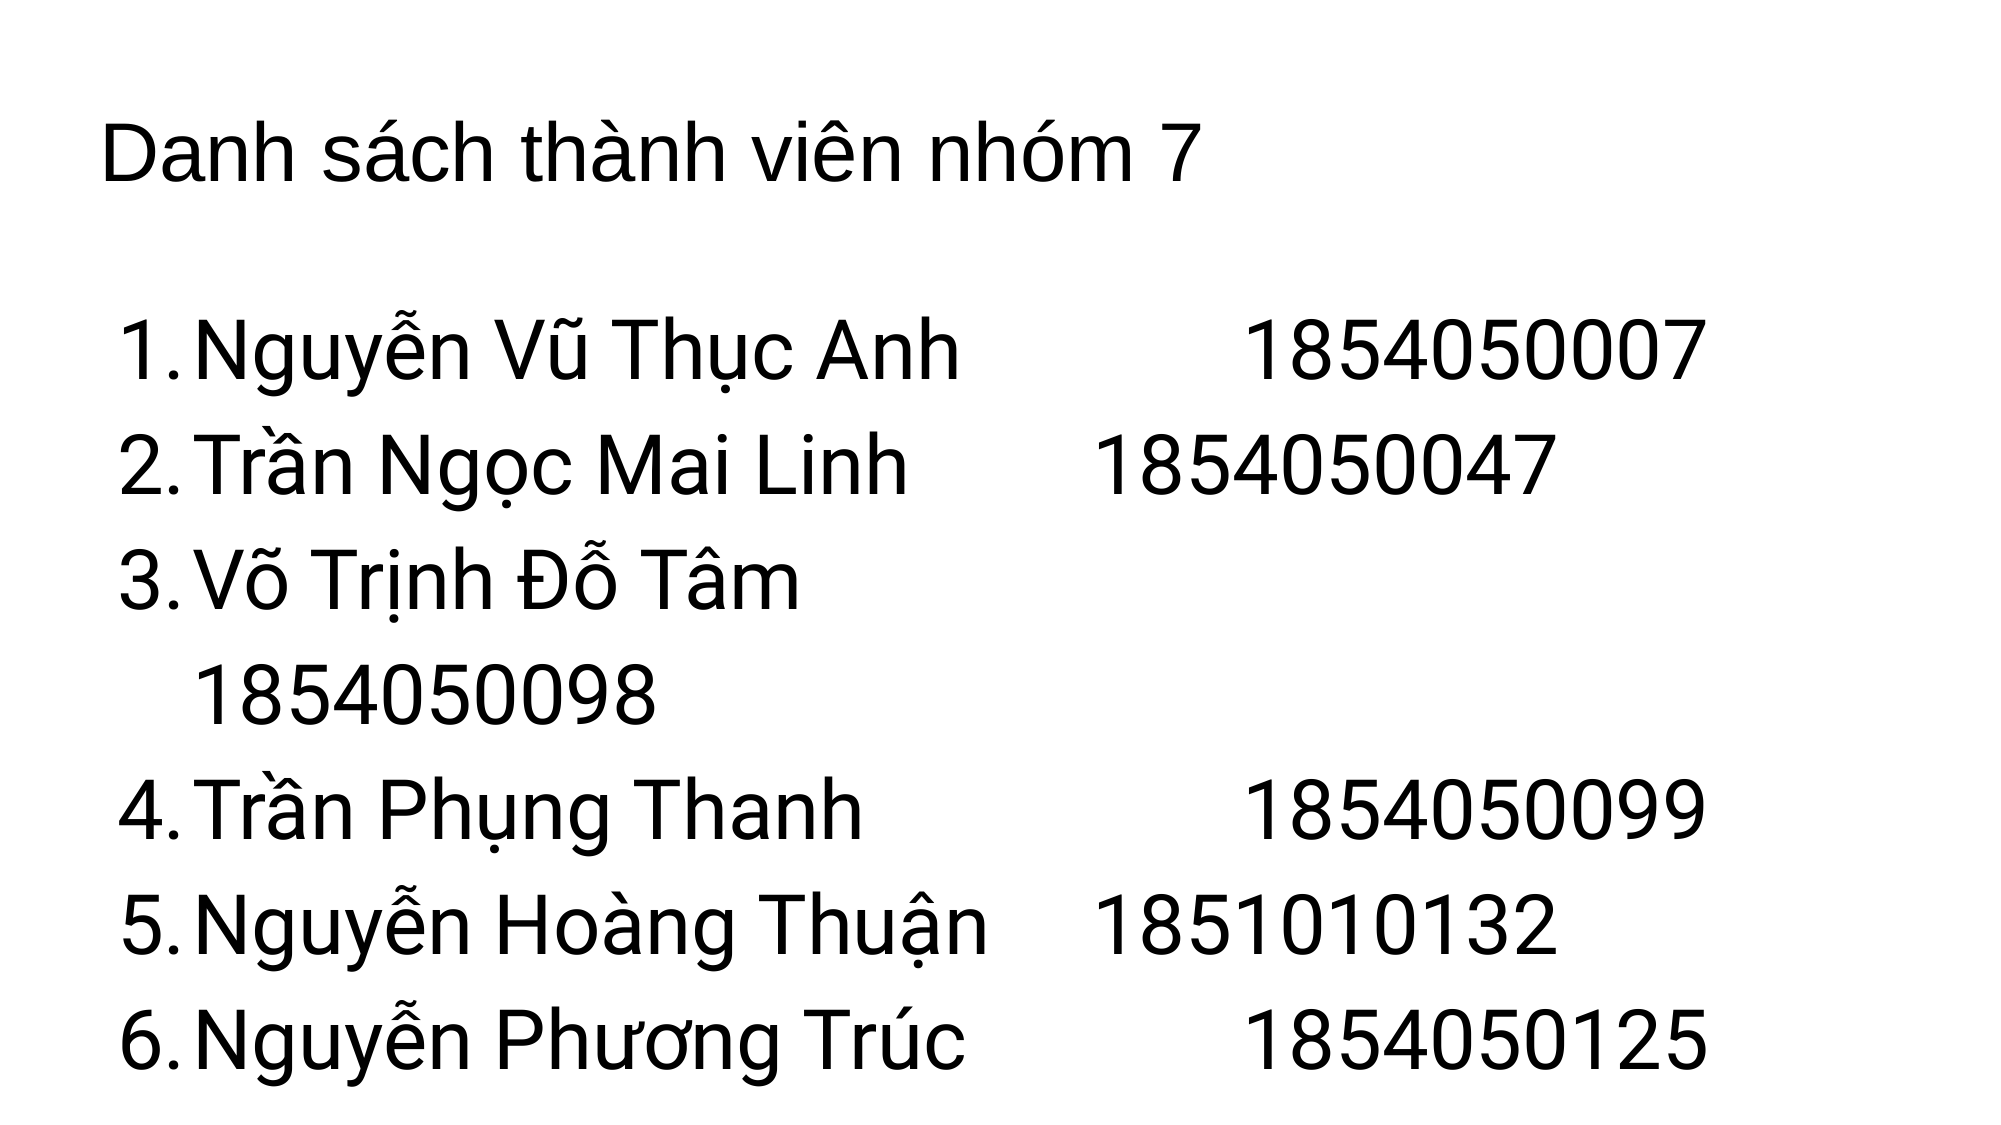

# Danh sách thành viên nhóm 7
Nguyễn Vũ Thục Anh 		1854050007
Trần Ngọc Mai Linh 		1854050047
Võ Trịnh Đỗ Tâm 				1854050098
Trần Phụng Thanh 			1854050099
Nguyễn Hoàng Thuận 	1851010132
Nguyễn Phương Trúc 		1854050125